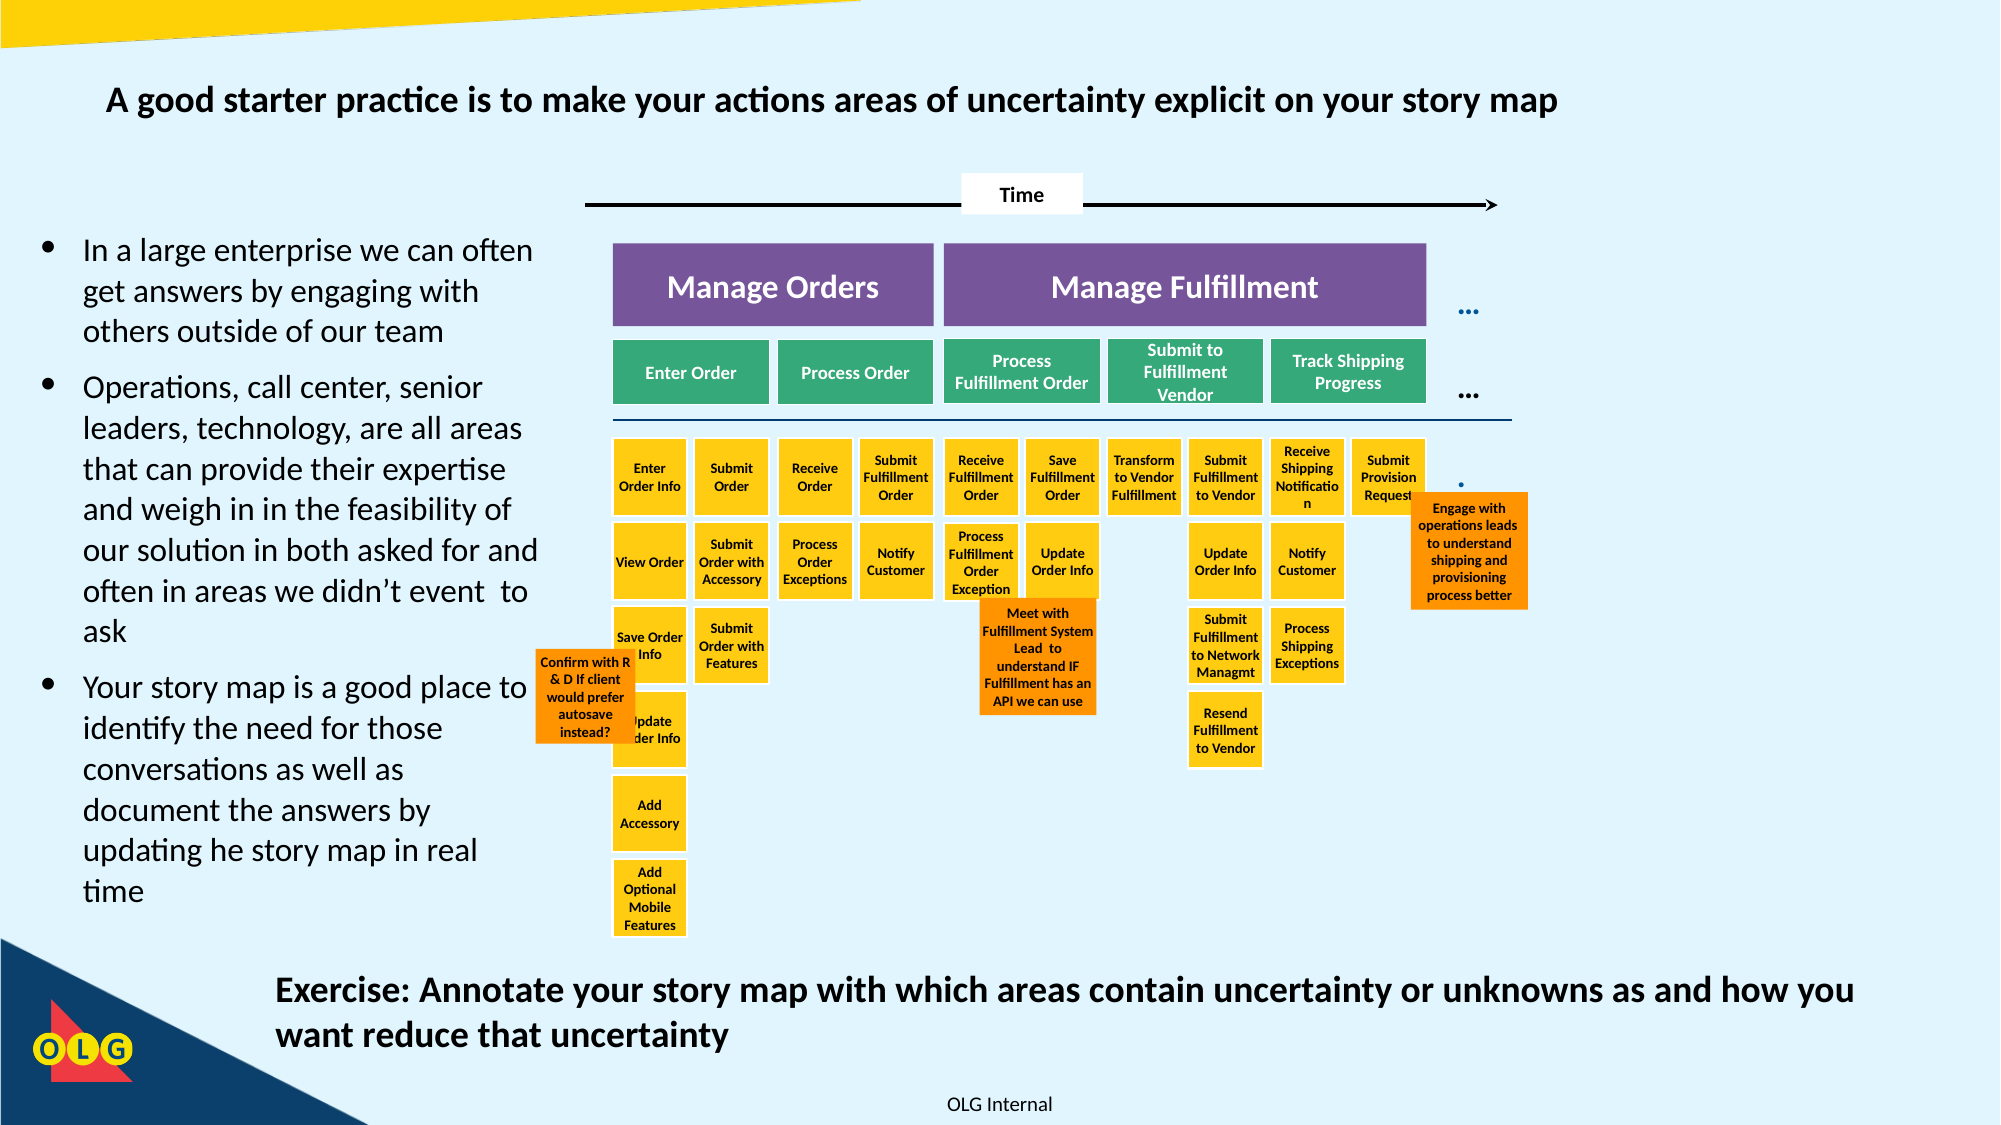

# A good starter practice is to make your actions areas of uncertainty explicit on your story map

Time
Manage Orders
Manage Fulfillment
…
Process Fulfillment Order
Submit to Fulfillment Vendor
Track Shipping Progress
Enter Order
Process Order
…
In a large enterprise we can often get answers by engaging with others outside of our team
Operations, call center, senior leaders, technology, are all areas that can provide their expertise and weigh in in the feasibility of our solution in both asked for and often in areas we didn’t event  to ask
Your story map is a good place to identify the need for those conversations as well as document the answers by updating he story map in real time
Enter Order Info
Submit Order
Receive Order
Submit Fulfillment Order
Receive Fulfillment Order
Save Fulfillment Order
Transform to Vendor Fulfillment
Submit Fulfillment to Vendor
Receive Shipping Notification
Submit Provision Request
.
.
.
Engage with operations leads  to understand shipping and provisioning process better
View Order
Submit Order with Accessory
Process Order Exceptions
Notify Customer
Update Order Info
Update Order Info
Notify Customer
Process Fulfillment Order Exception
Meet with Fulfillment System Lead  to understand IF Fulfillment has an API we can use
Save Order Info
Submit Order with Features
Submit Fulfillment to Network Managmt
Process Shipping Exceptions
Confirm with R & D If client would prefer autosave instead?
Update Order Info
Resend Fulfillment to Vendor
Add Accessory
Add Optional Mobile Features
Exercise: Annotate your story map with which areas contain uncertainty or unknowns as and how you want reduce that uncertainty